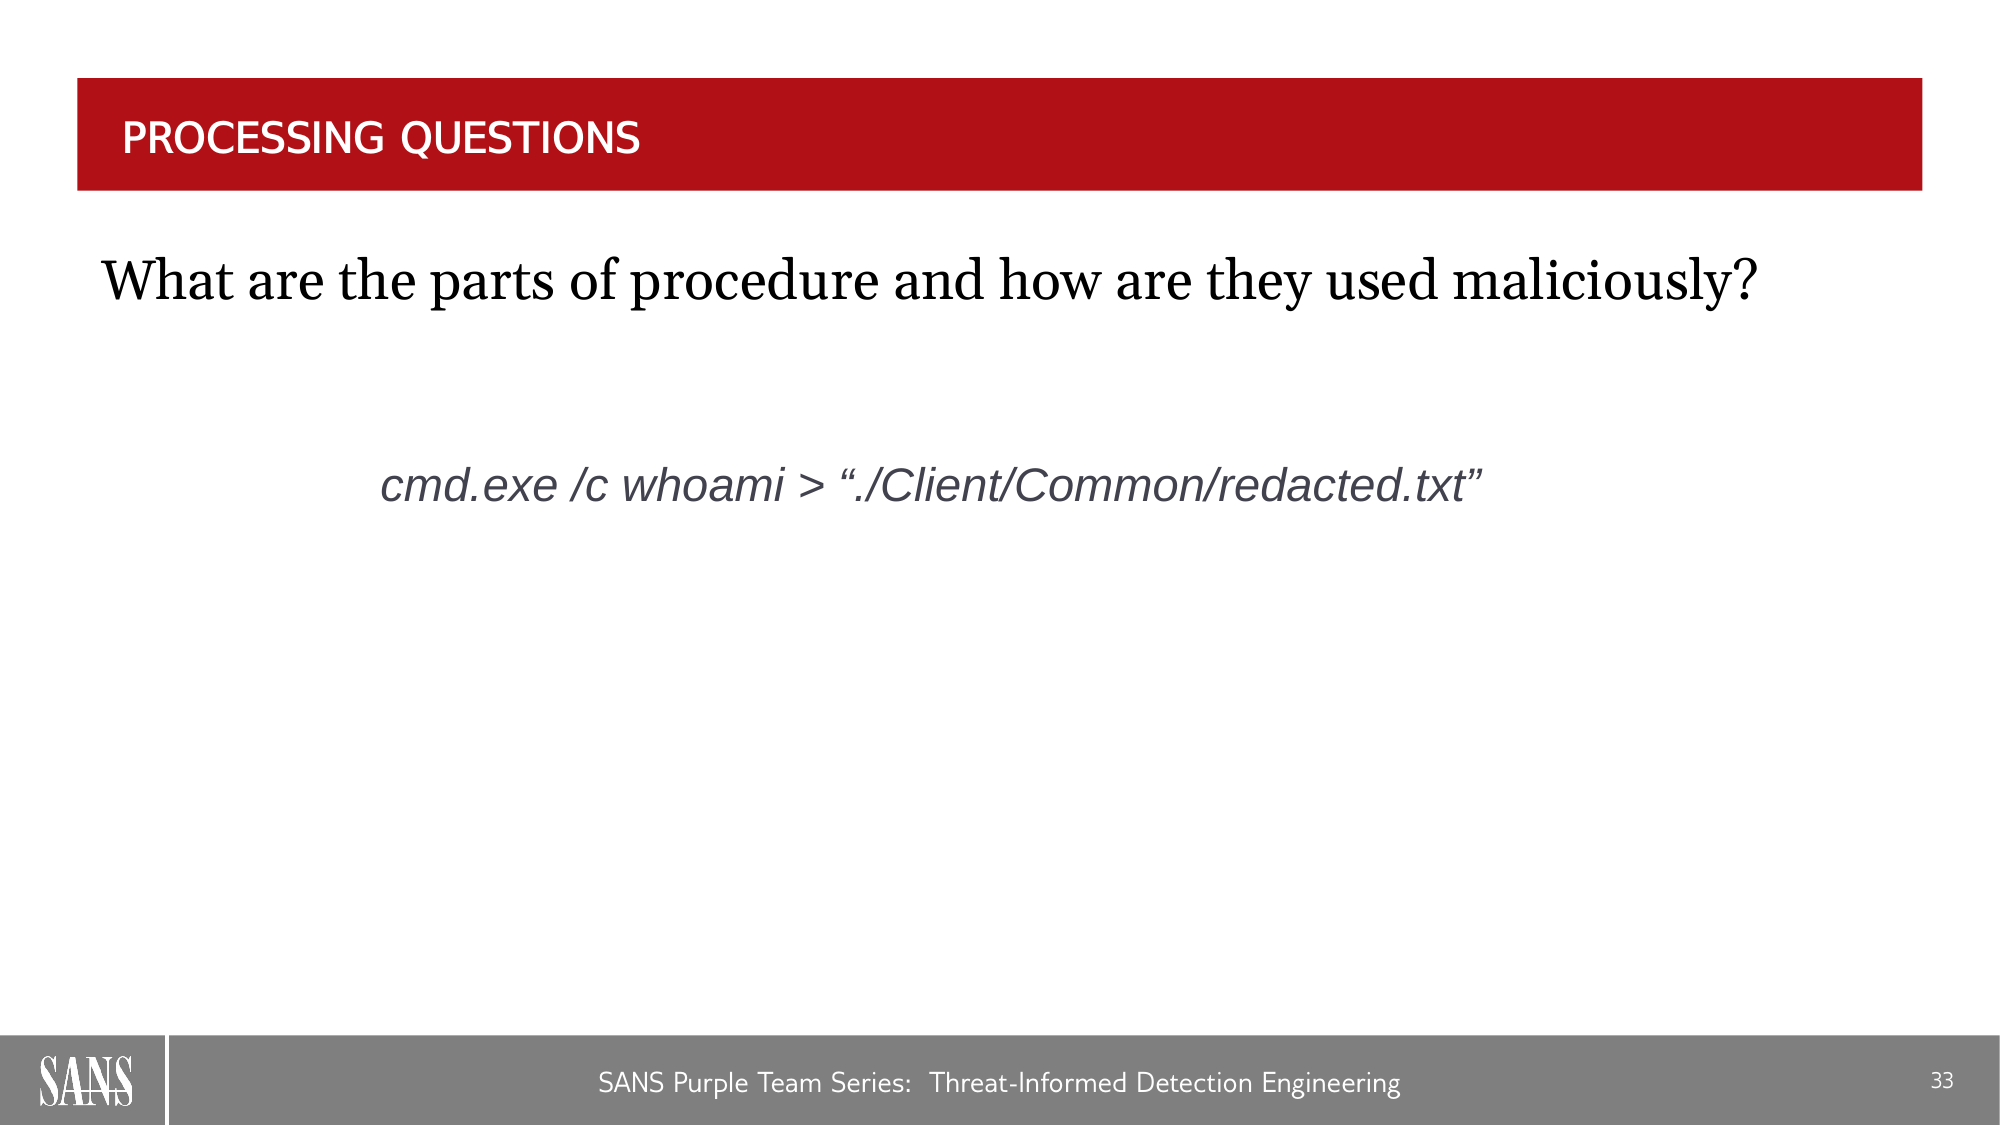

# Processing questions
What are the parts of procedure and how are they used maliciously?

cmd.exe /c whoami > “./Client/Common/redacted.txt”